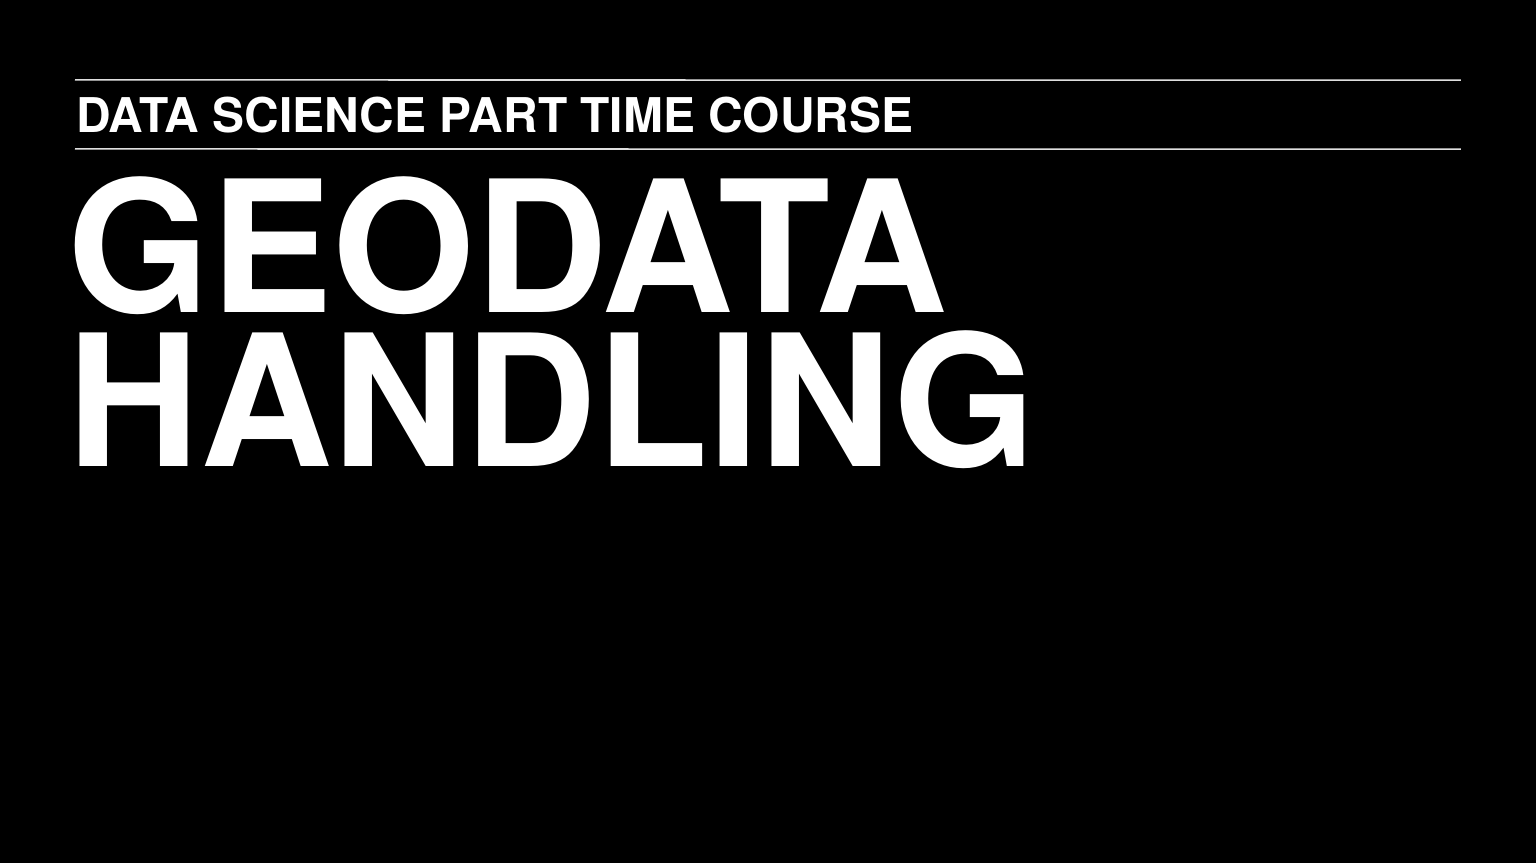

DATA SCIENCE PART TIME COURSE

GEODATA HANDLING